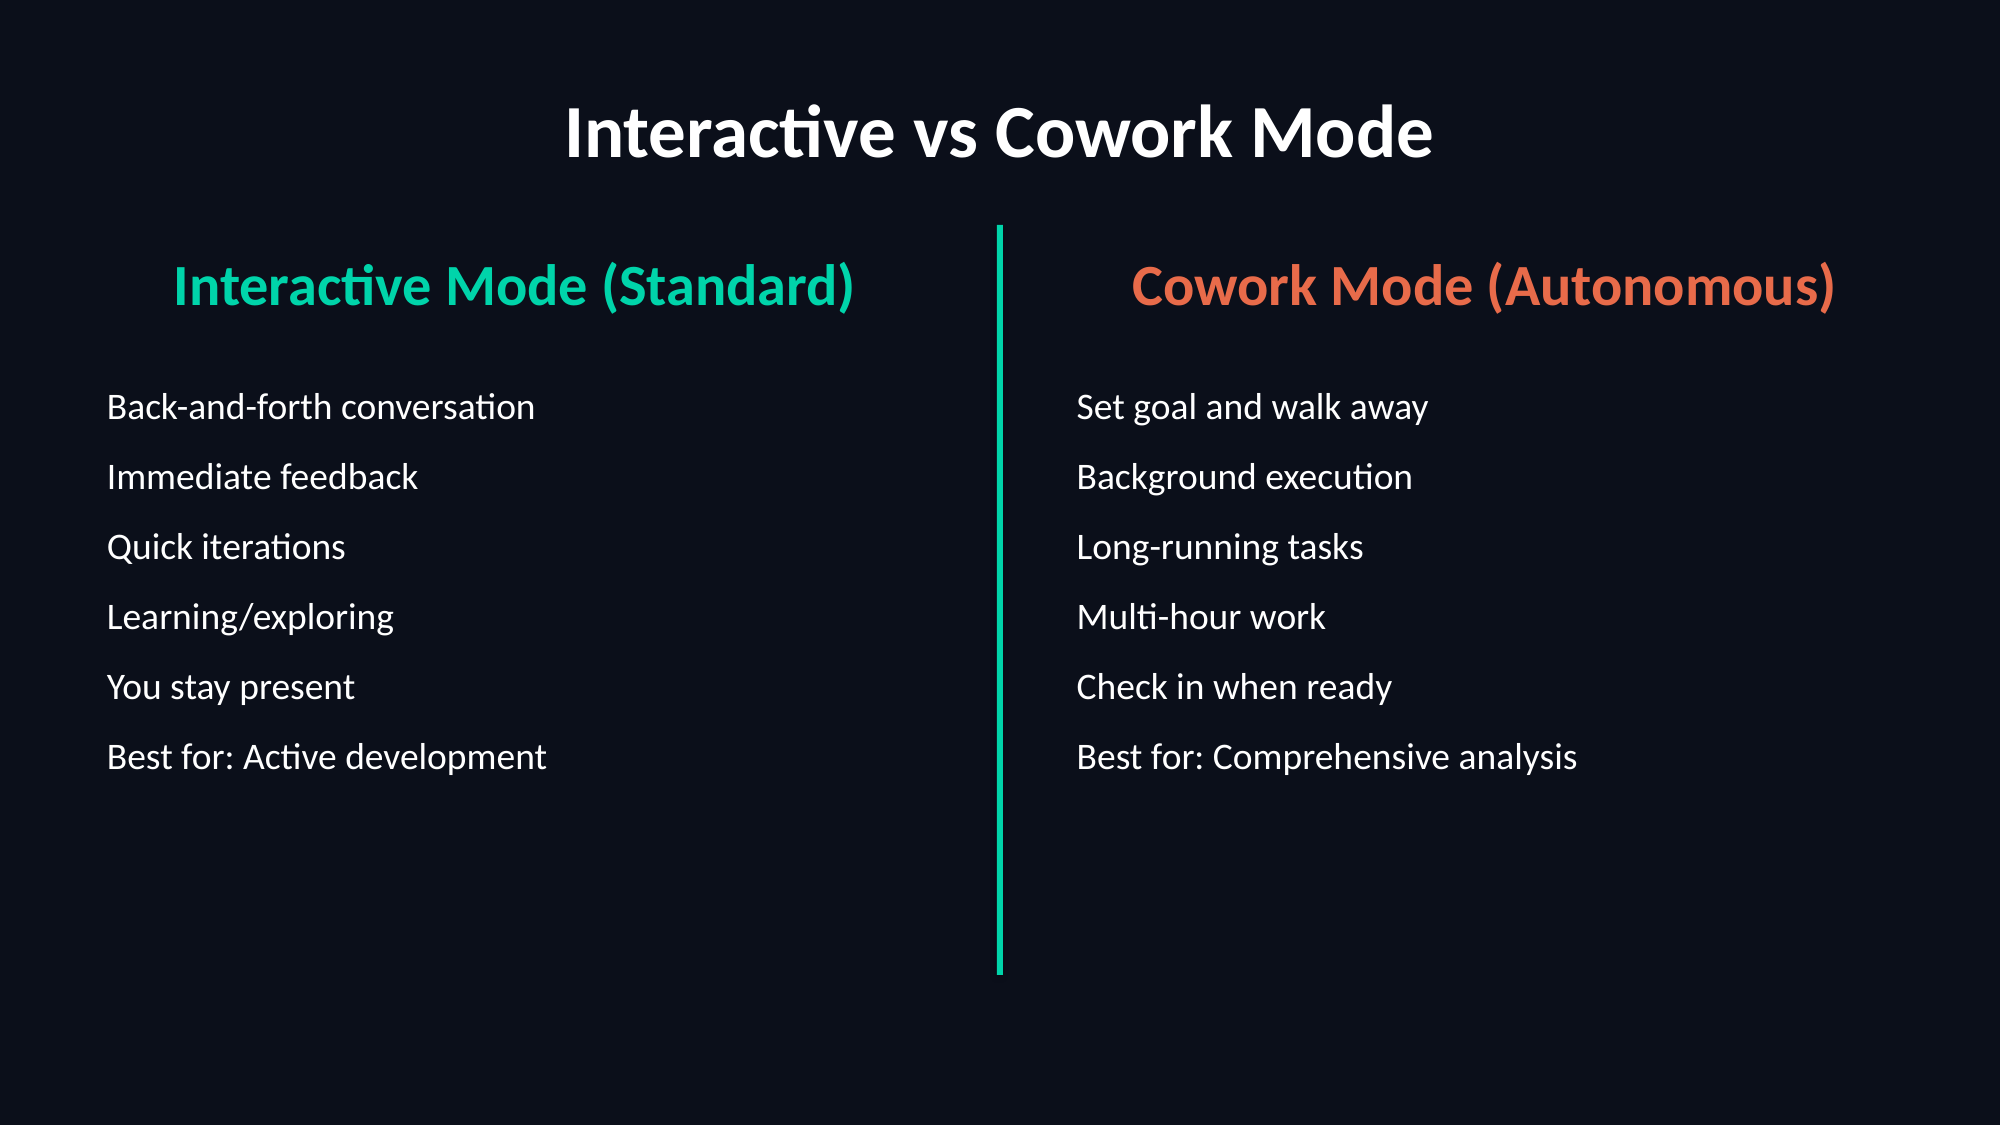

Interactive vs Cowork Mode

Interactive Mode (Standard)
Cowork Mode (Autonomous)
  Back-and-forth conversation
  Immediate feedback
  Quick iterations
  Learning/exploring
  You stay present
  Best for: Active development
  Set goal and walk away
  Background execution
  Long-running tasks
  Multi-hour work
  Check in when ready
  Best for: Comprehensive analysis